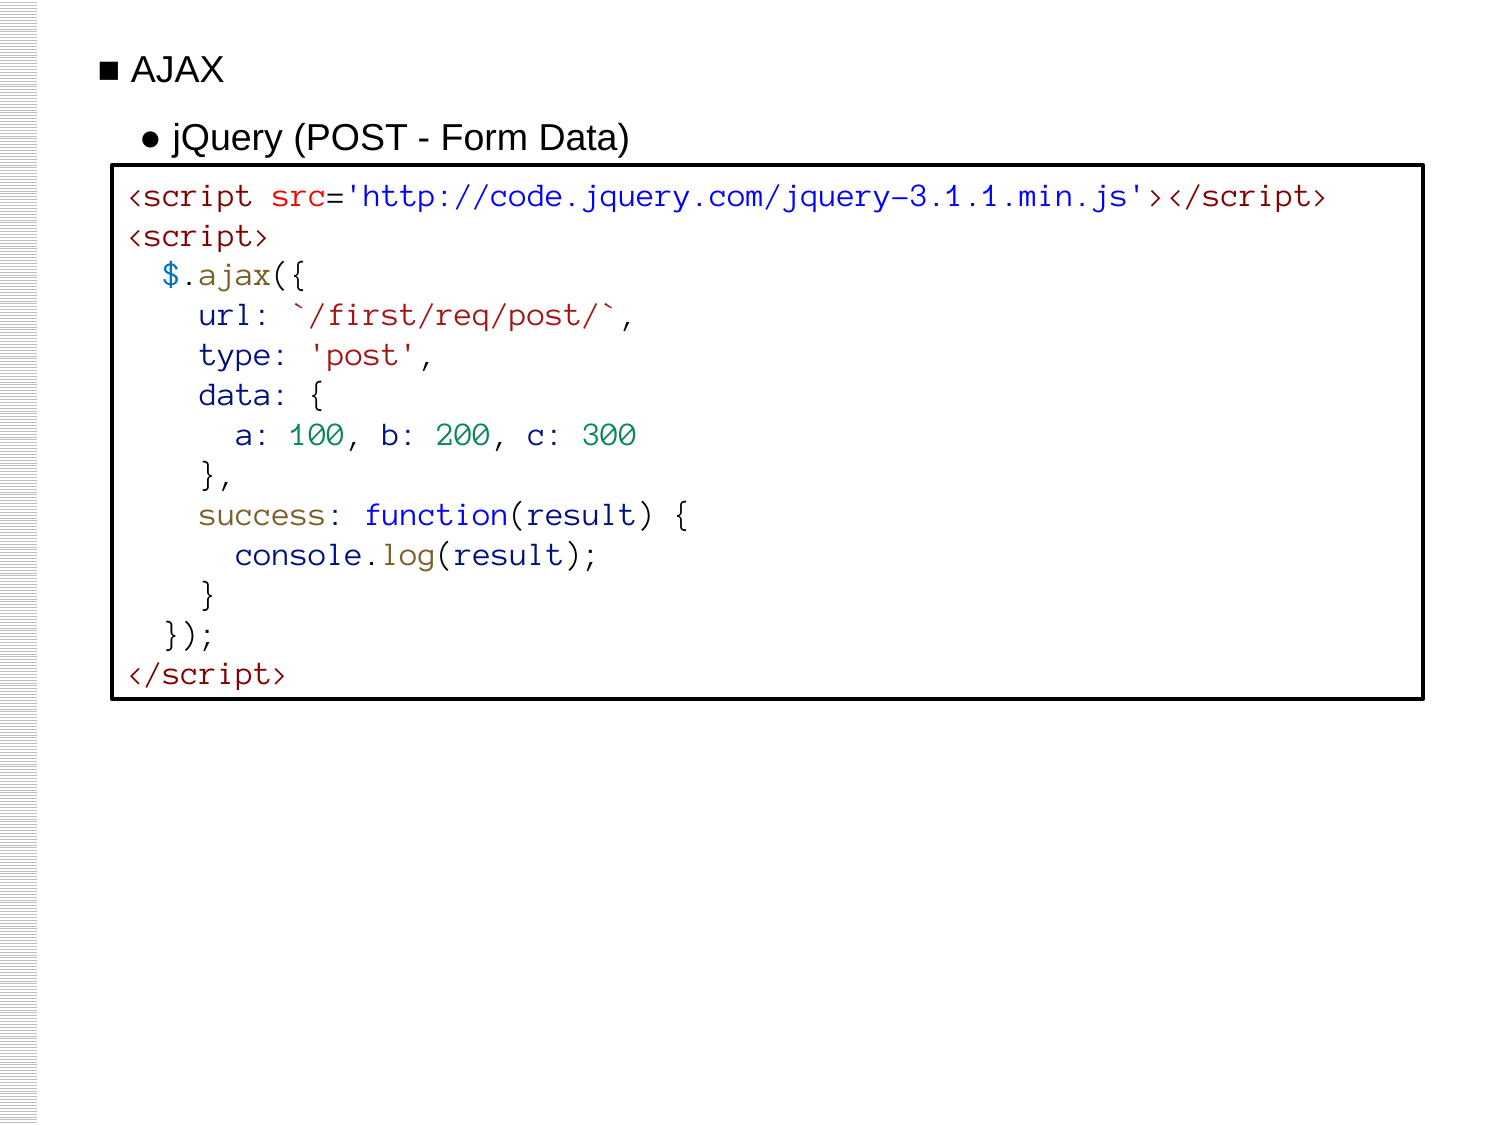

■ AJAX
    ● jQuery (POST - Form Data)
<script src='http://code.jquery.com/jquery-3.1.1.min.js'></script>
<script>
  $.ajax({
    url: `/first/req/post/`,
    type: 'post',
    data: {
      a: 100, b: 200, c: 300
    },
    success: function(result) {
      console.log(result);
    }
  });
</script>